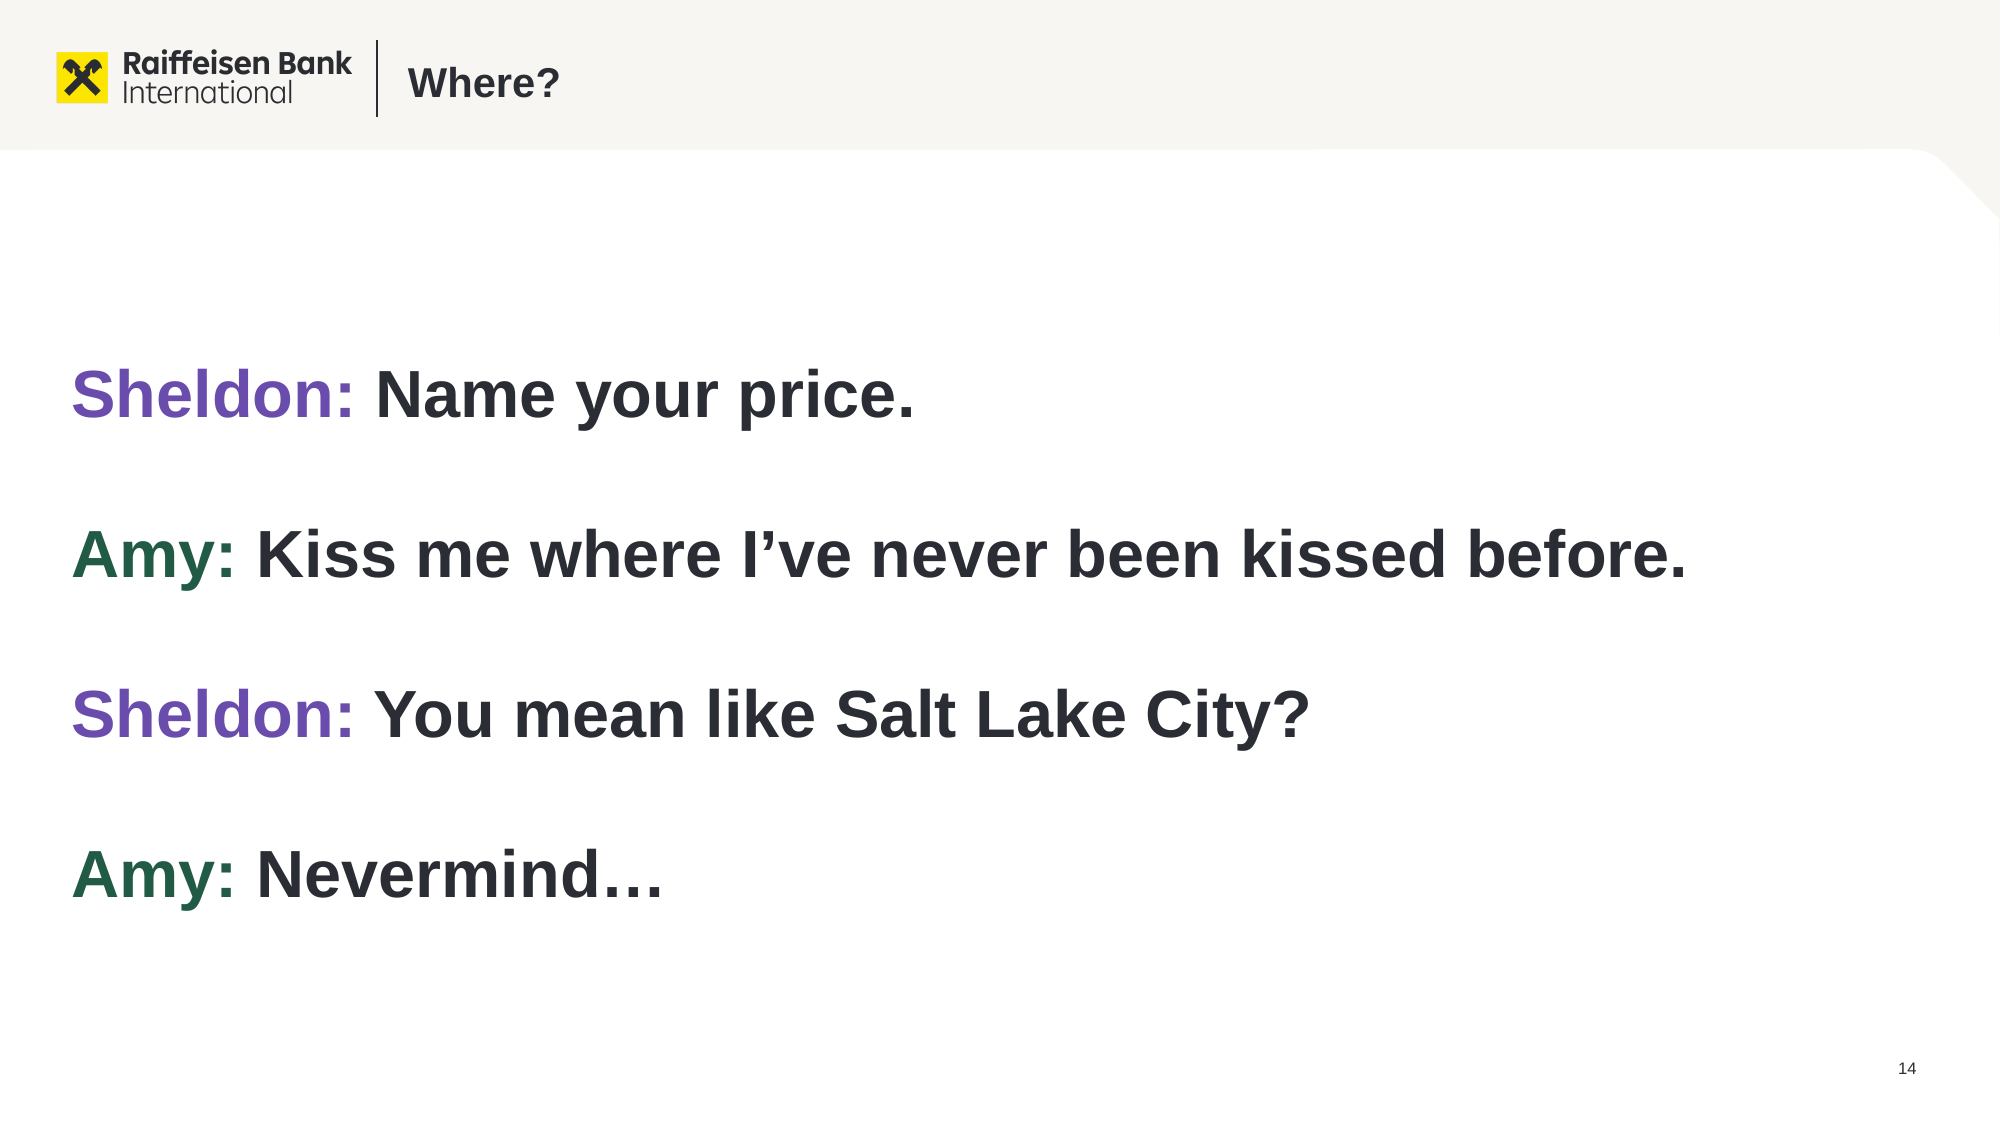

# Where?
Sheldon: Name your price.
Amy: Kiss me where I’ve never been kissed before.
Sheldon: You mean like Salt Lake City?
Amy: Nevermind…